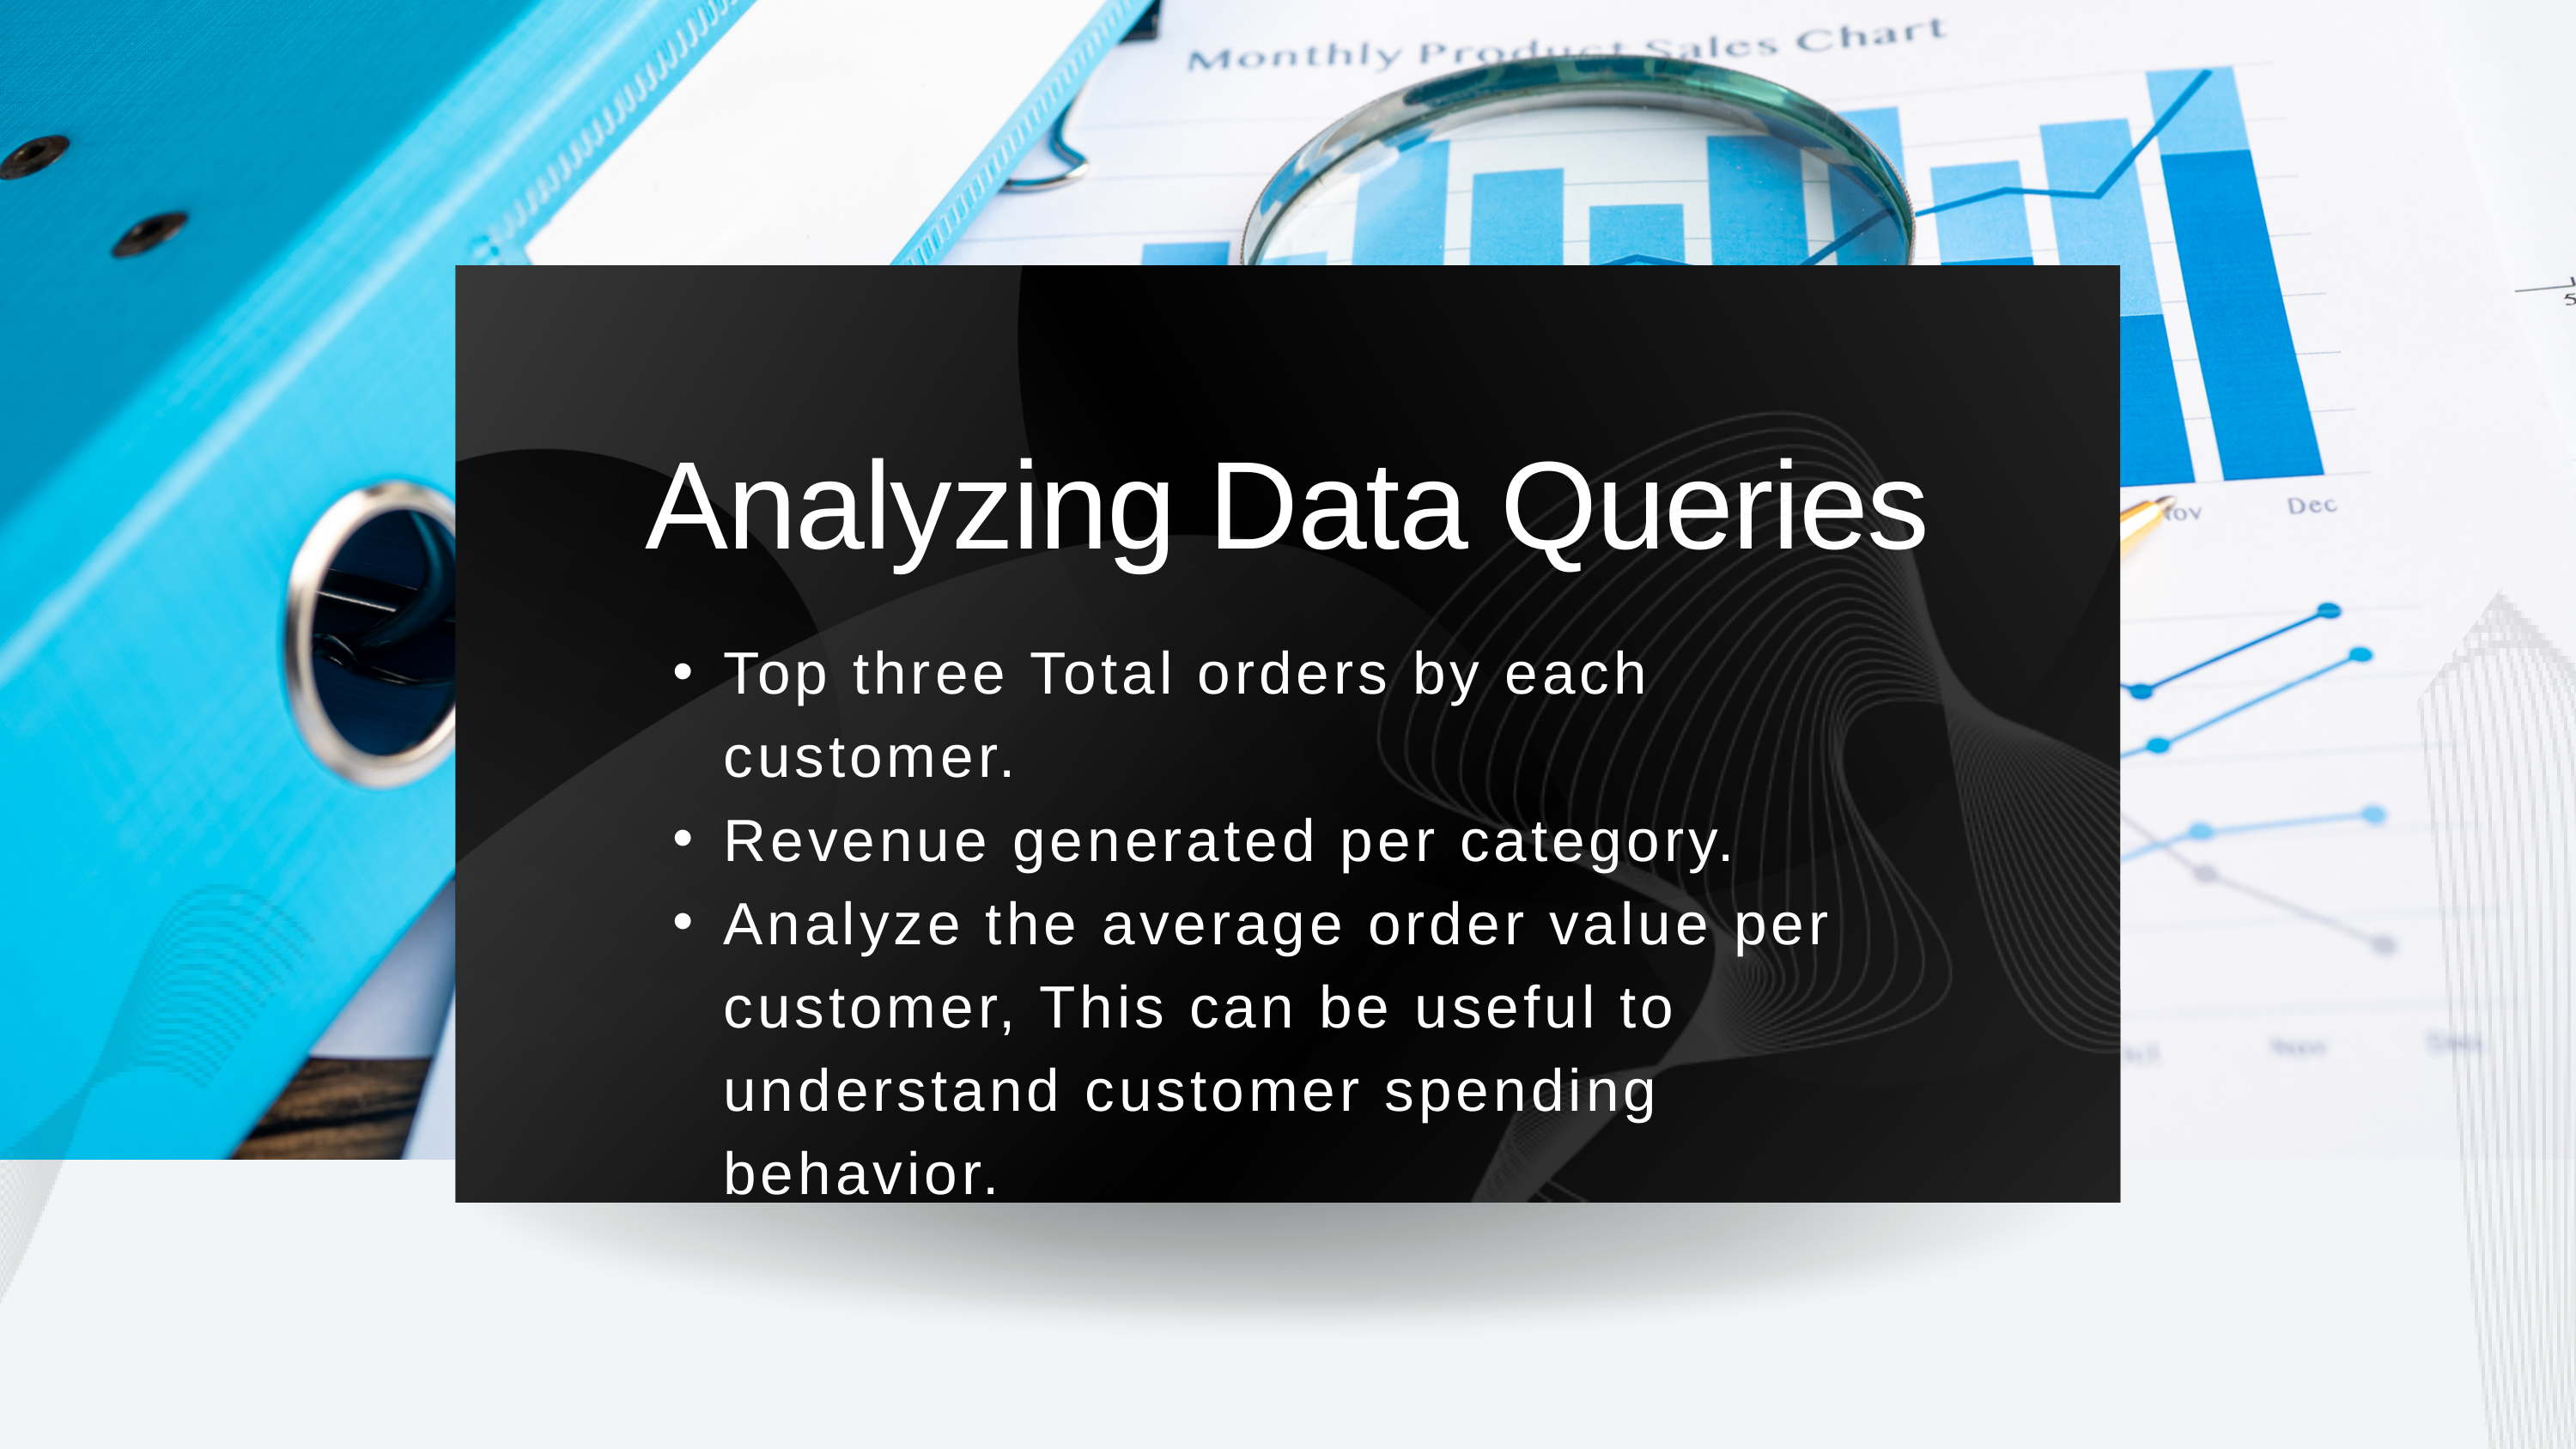

Analyzing Data Queries
Top three Total orders by each customer.
Revenue generated per category.
Analyze the average order value per customer, This can be useful to understand customer spending behavior.